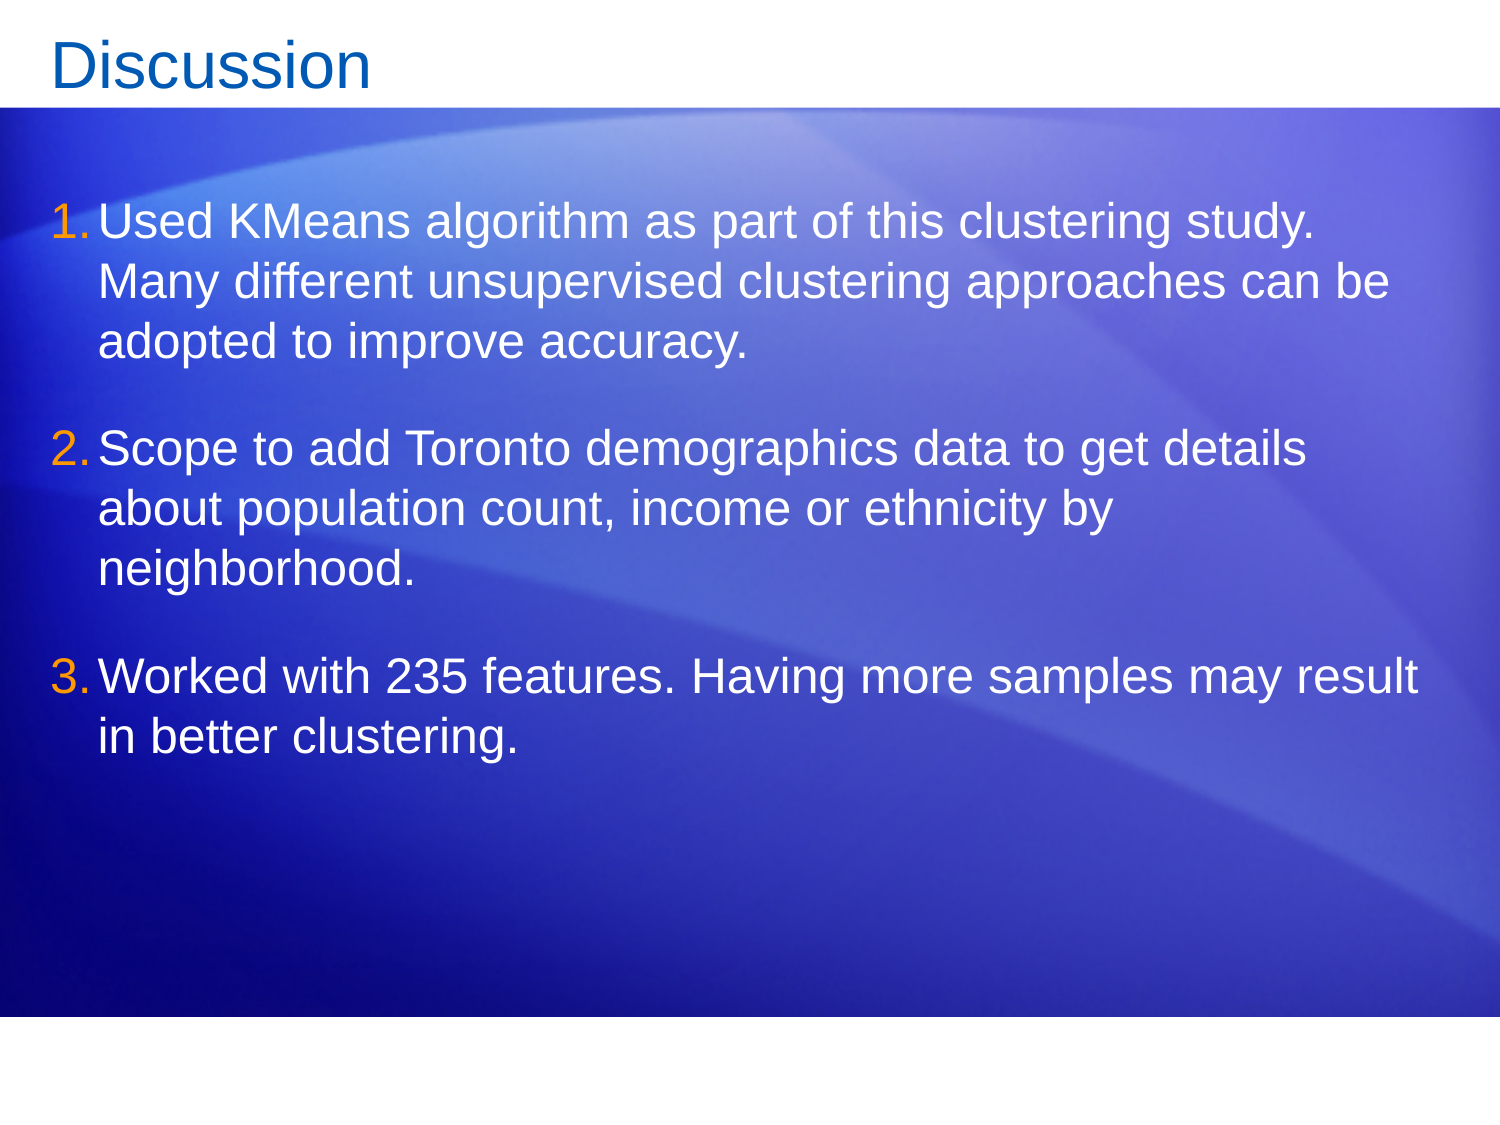

# Discussion
Used KMeans algorithm as part of this clustering study. Many different unsupervised clustering approaches can be adopted to improve accuracy.
Scope to add Toronto demographics data to get details about population count, income or ethnicity by neighborhood.
Worked with 235 features. Having more samples may result in better clustering.